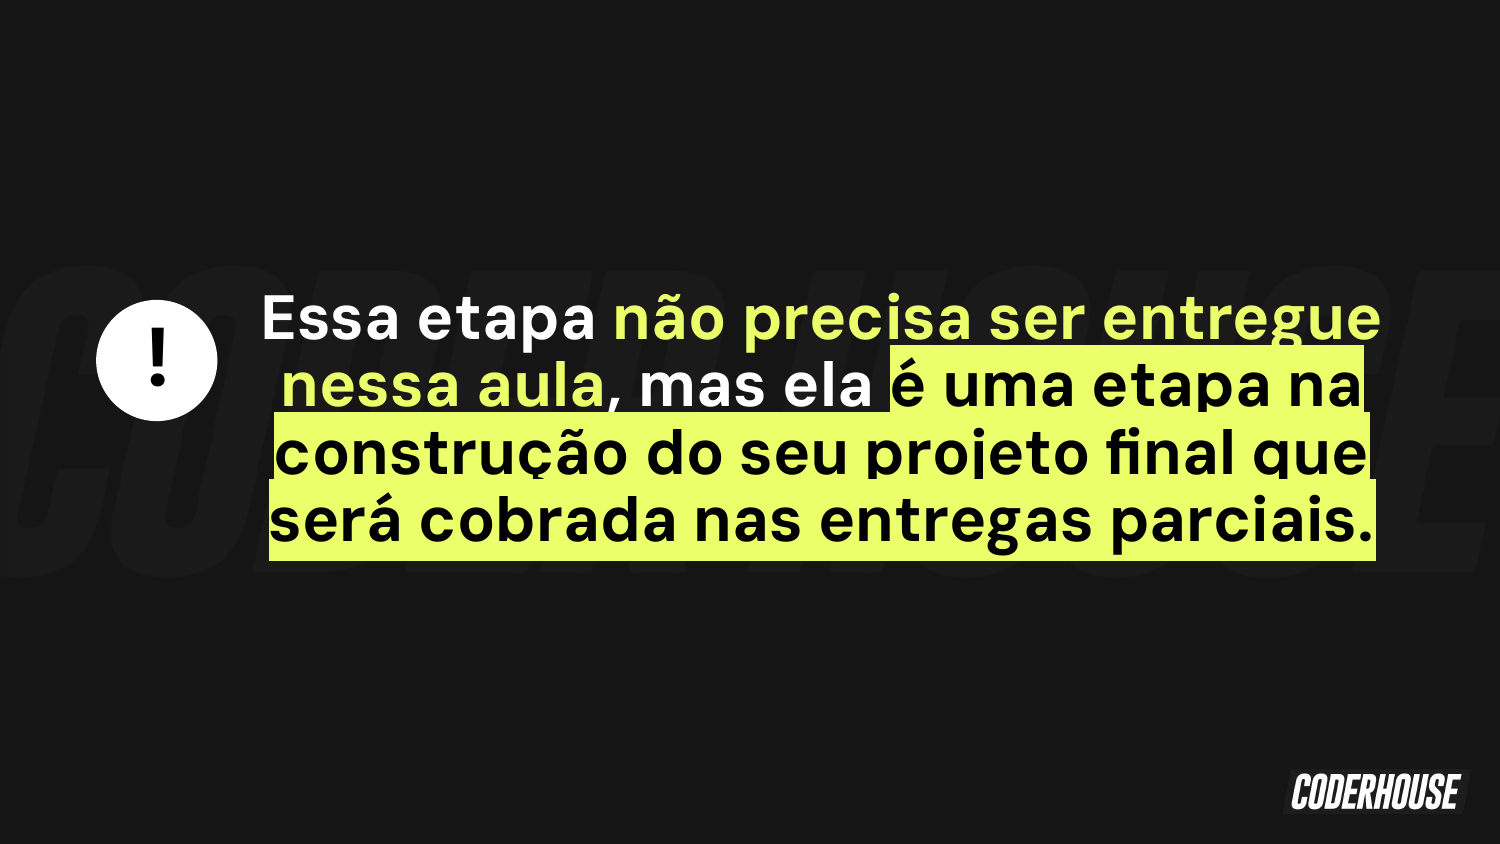

Essa etapa não precisa ser entregue nessa aula, mas ela é uma etapa na construção do seu projeto final que será cobrada nas entregas parciais.
!